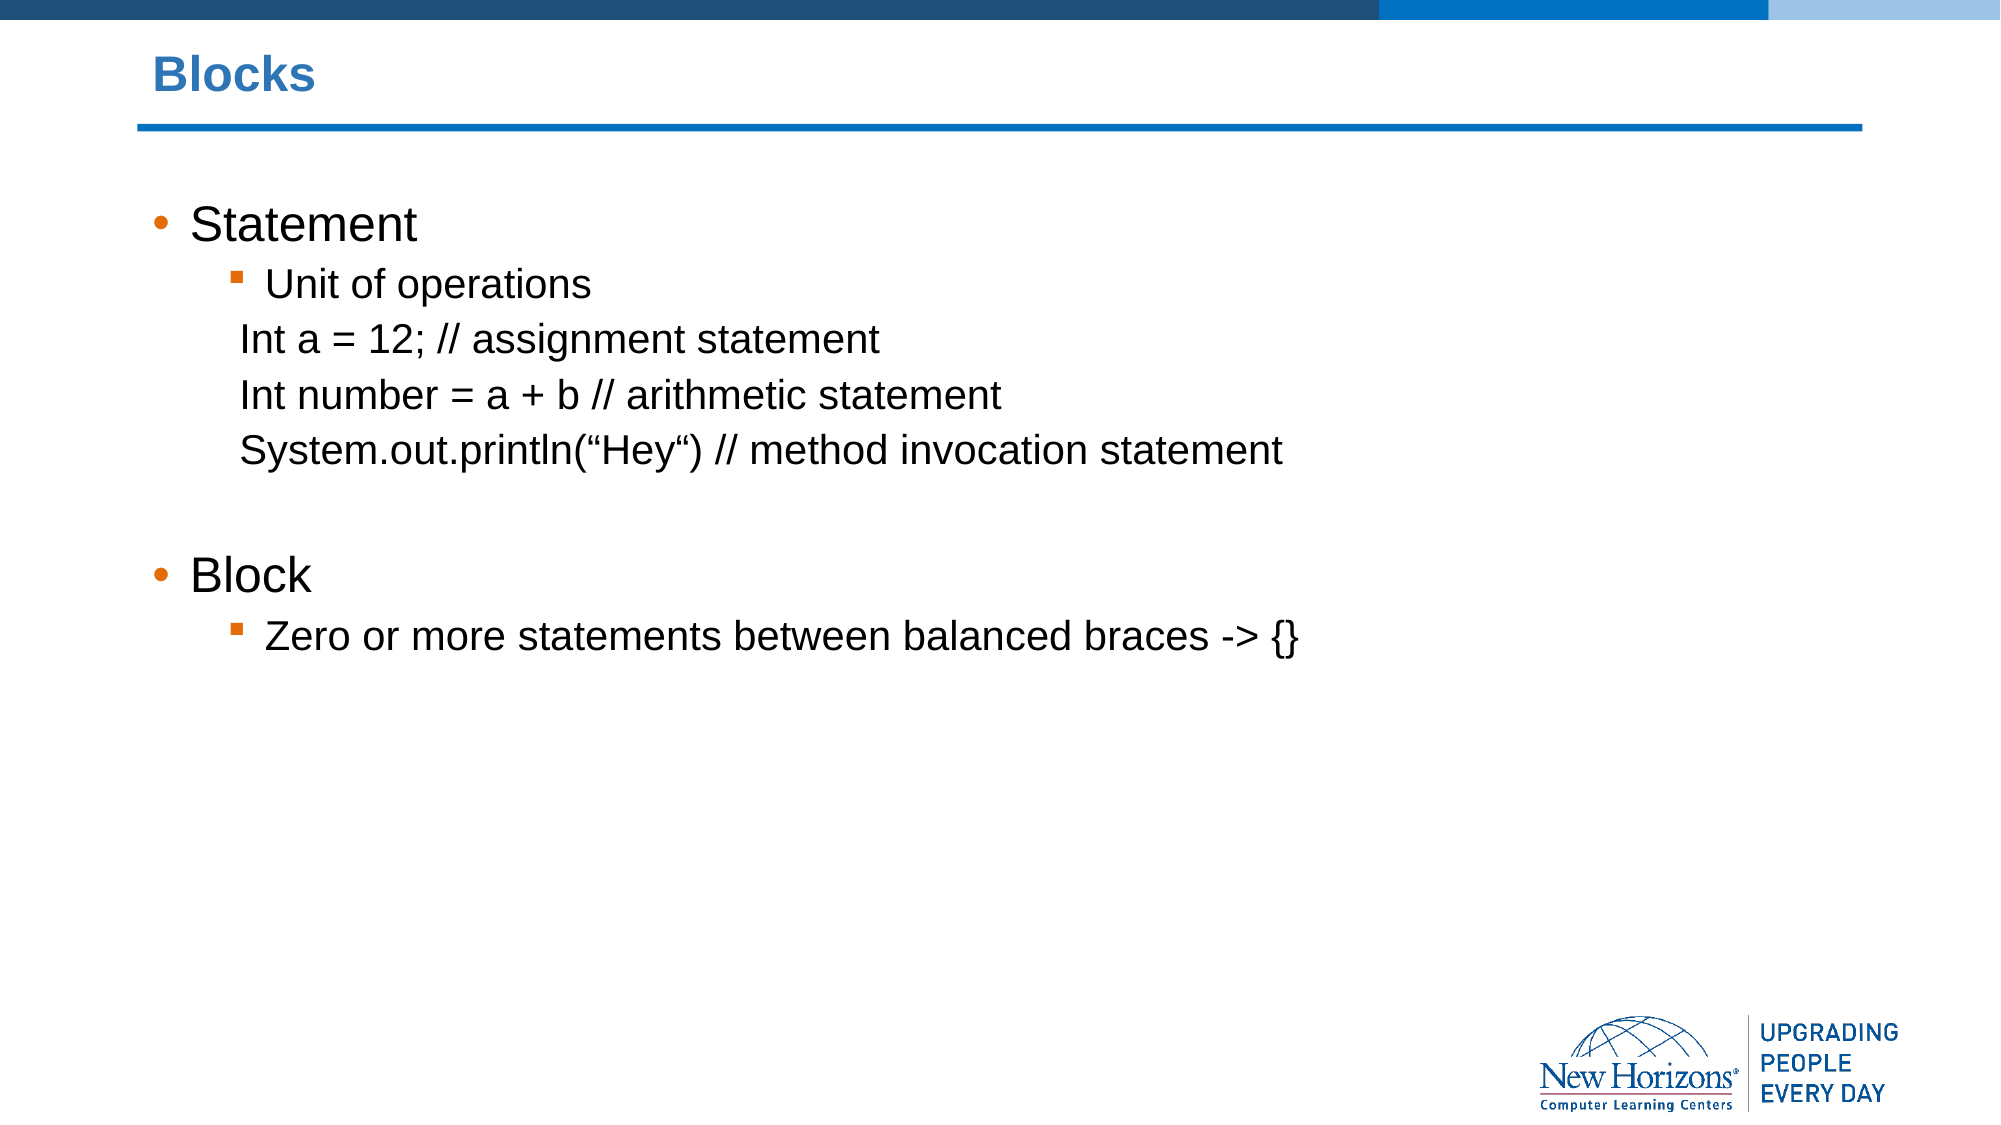

# Blocks
Statement
Unit of operations
Int a = 12; // assignment statement
Int number = a + b // arithmetic statement
System.out.println(“Hey“) // method invocation statement

Block
Zero or more statements between balanced braces -> {}